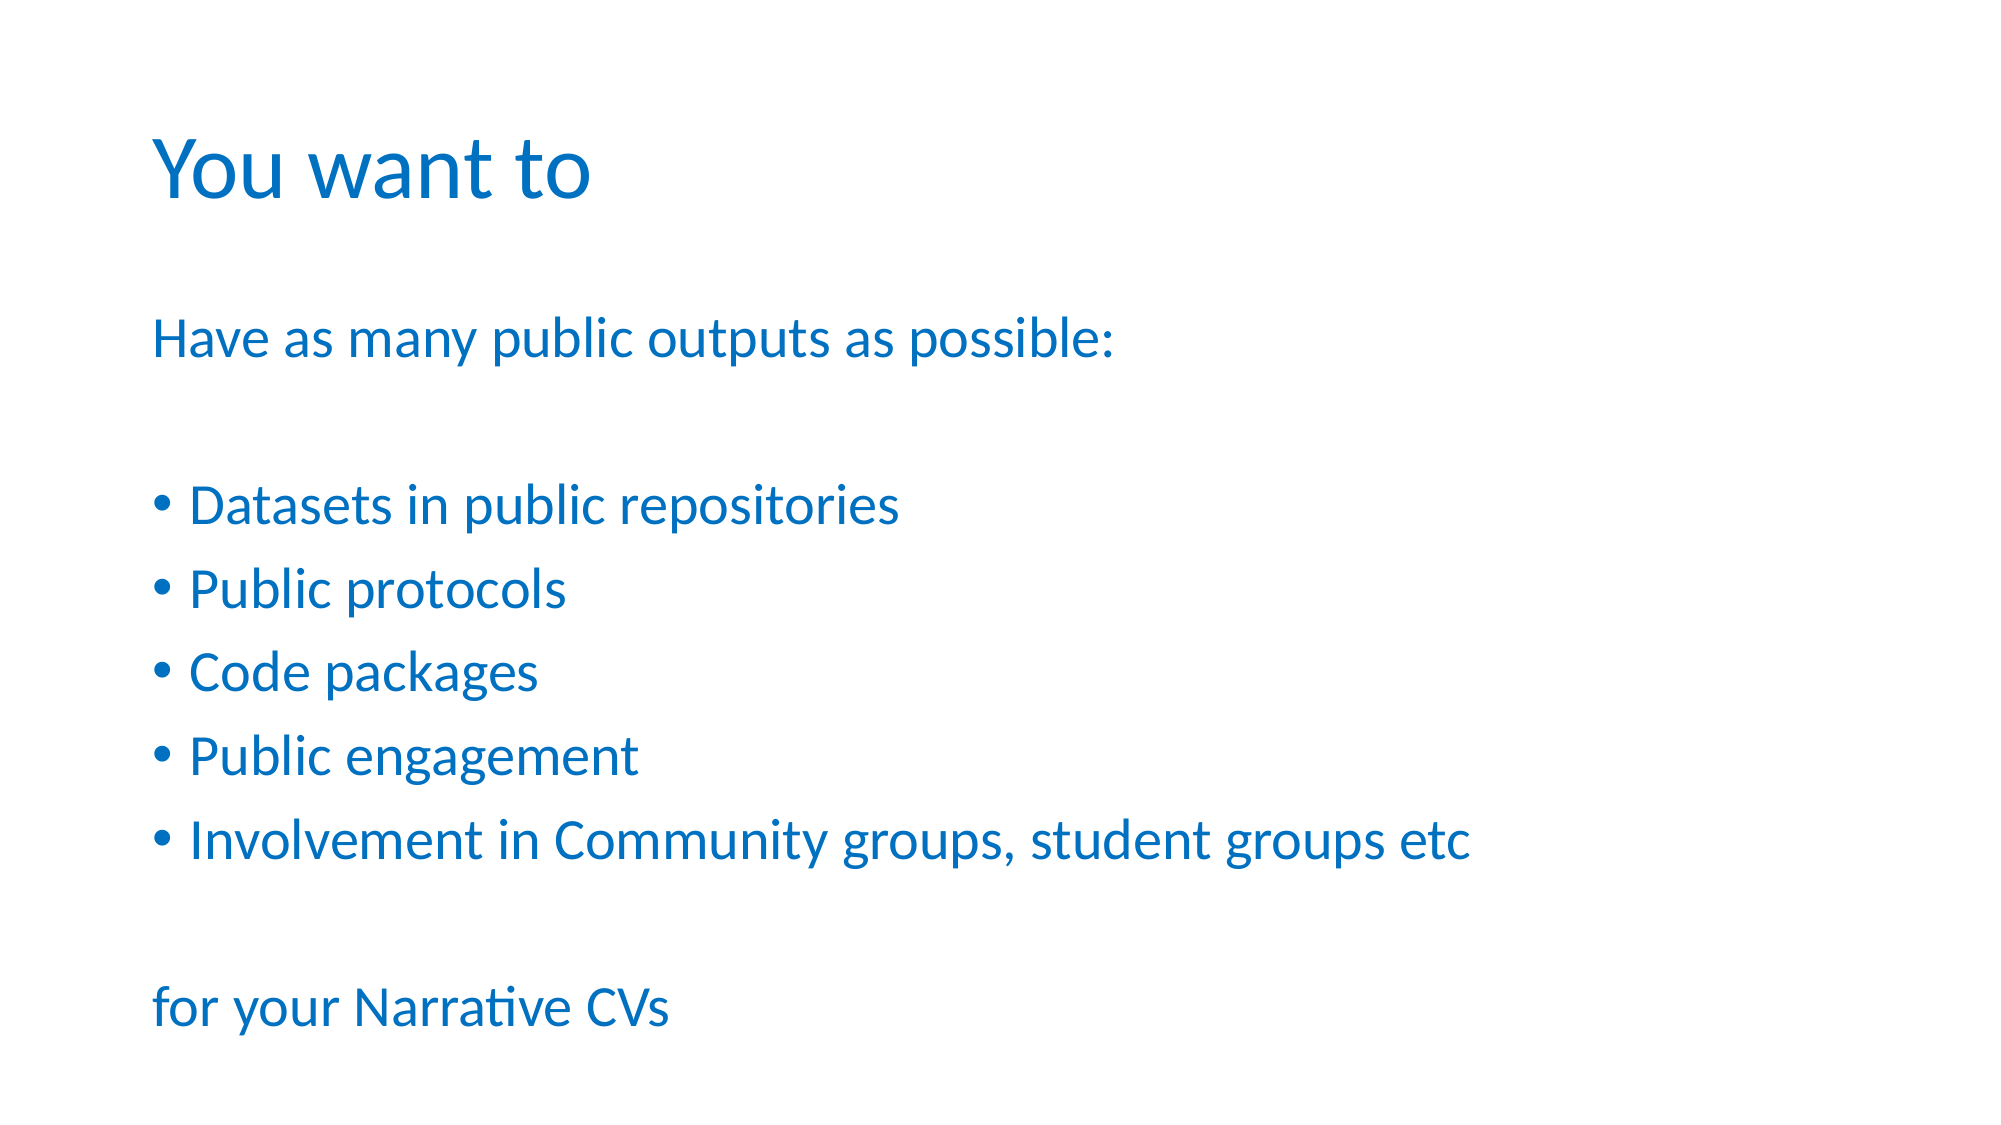

# You want to
Have as many public outputs as possible:

Datasets in public repositories
Public protocols
Code packages
Public engagement
Involvement in Community groups, student groups etc

for your Narrative CVs